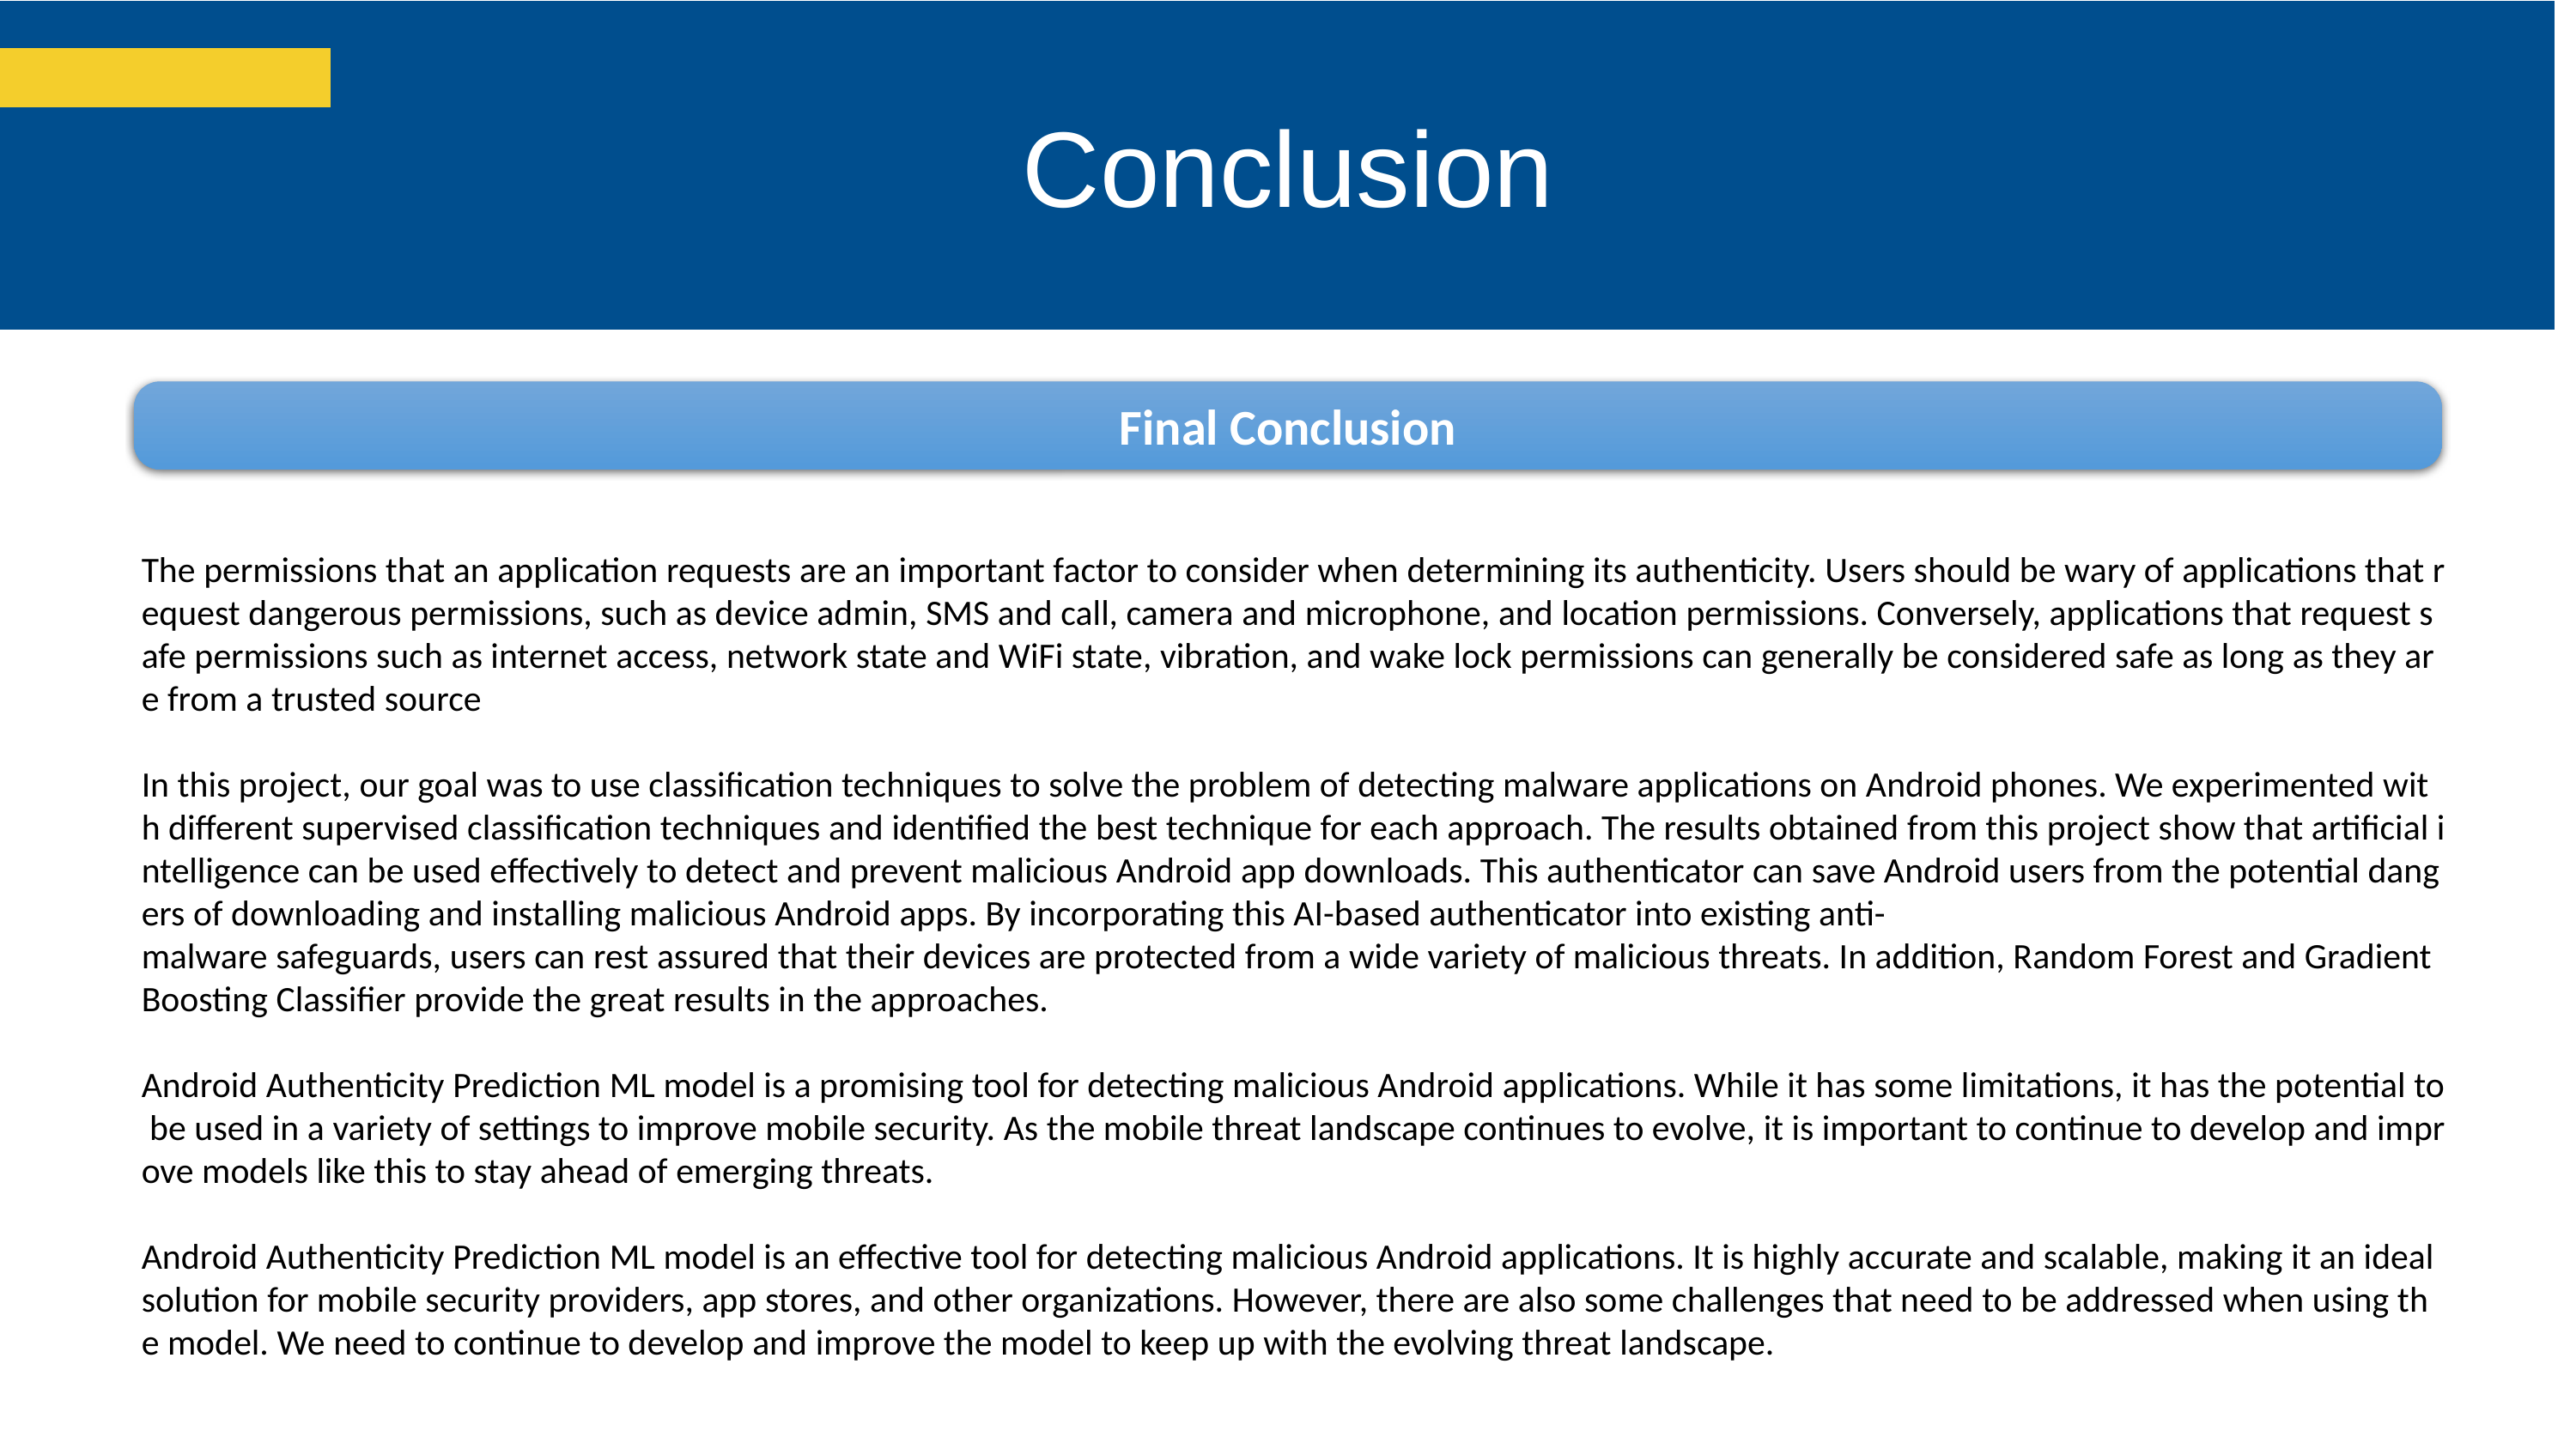

Conclusion
Final Conclusion

The permissions that an application requests are an important factor to consider when determining its authenticity. Users should be wary of applications that request dangerous permissions, such as device admin, SMS and call, camera and microphone, and location permissions. Conversely, applications that request safe permissions such as internet access, network state and WiFi state, vibration, and wake lock permissions can generally be considered safe as long as they are from a trusted source
In this project, our goal was to use classification techniques to solve the problem of detecting malware applications on Android phones. We experimented with different supervised classification techniques and identified the best technique for each approach. The results obtained from this project show that artificial intelligence can be used effectively to detect and prevent malicious Android app downloads. This authenticator can save Android users from the potential dangers of downloading and installing malicious Android apps. By incorporating this AI-based authenticator into existing anti-malware safeguards, users can rest assured that their devices are protected from a wide variety of malicious threats. In addition, Random Forest and Gradient Boosting Classifier provide the great results in the approaches.
Android Authenticity Prediction ML model is a promising tool for detecting malicious Android applications. While it has some limitations, it has the potential to be used in a variety of settings to improve mobile security. As the mobile threat landscape continues to evolve, it is important to continue to develop and improve models like this to stay ahead of emerging threats.
Android Authenticity Prediction ML model is an effective tool for detecting malicious Android applications. It is highly accurate and scalable, making it an ideal solution for mobile security providers, app stores, and other organizations. However, there are also some challenges that need to be addressed when using the model. We need to continue to develop and improve the model to keep up with the evolving threat landscape.